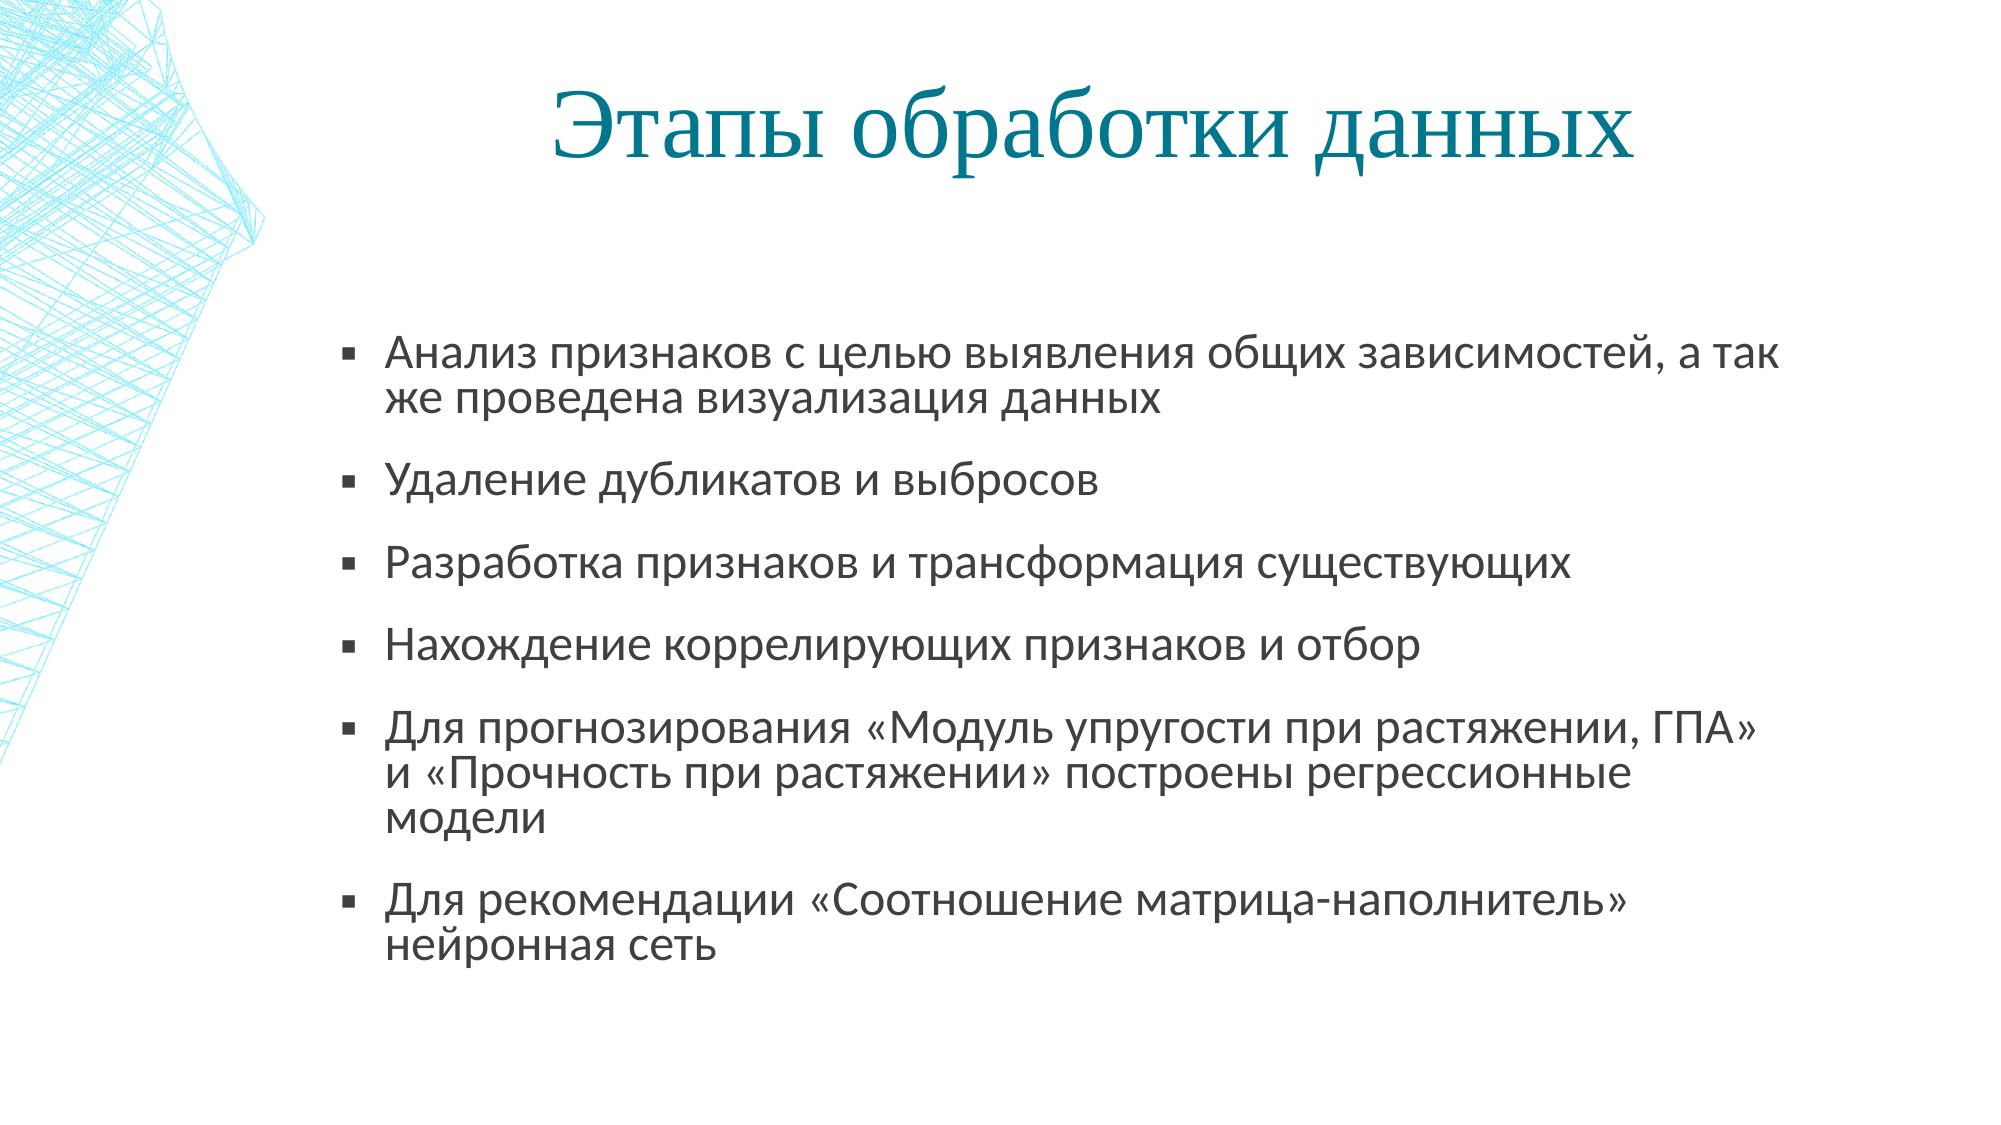

Этапы обработки данных
Анализ признаков с целью выявления общих зависимостей, а так же проведена визуализация данных
Удаление дубликатов и выбросов
Разработка признаков и трансформация существующих
Нахождение коррелирующих признаков и отбор
Для прогнозирования «Модуль упругости при растяжении, ГПА» и «Прочность при растяжении» построены регрессионные модели
Для рекомендации «Соотношение матрица-наполнитель» нейронная сеть